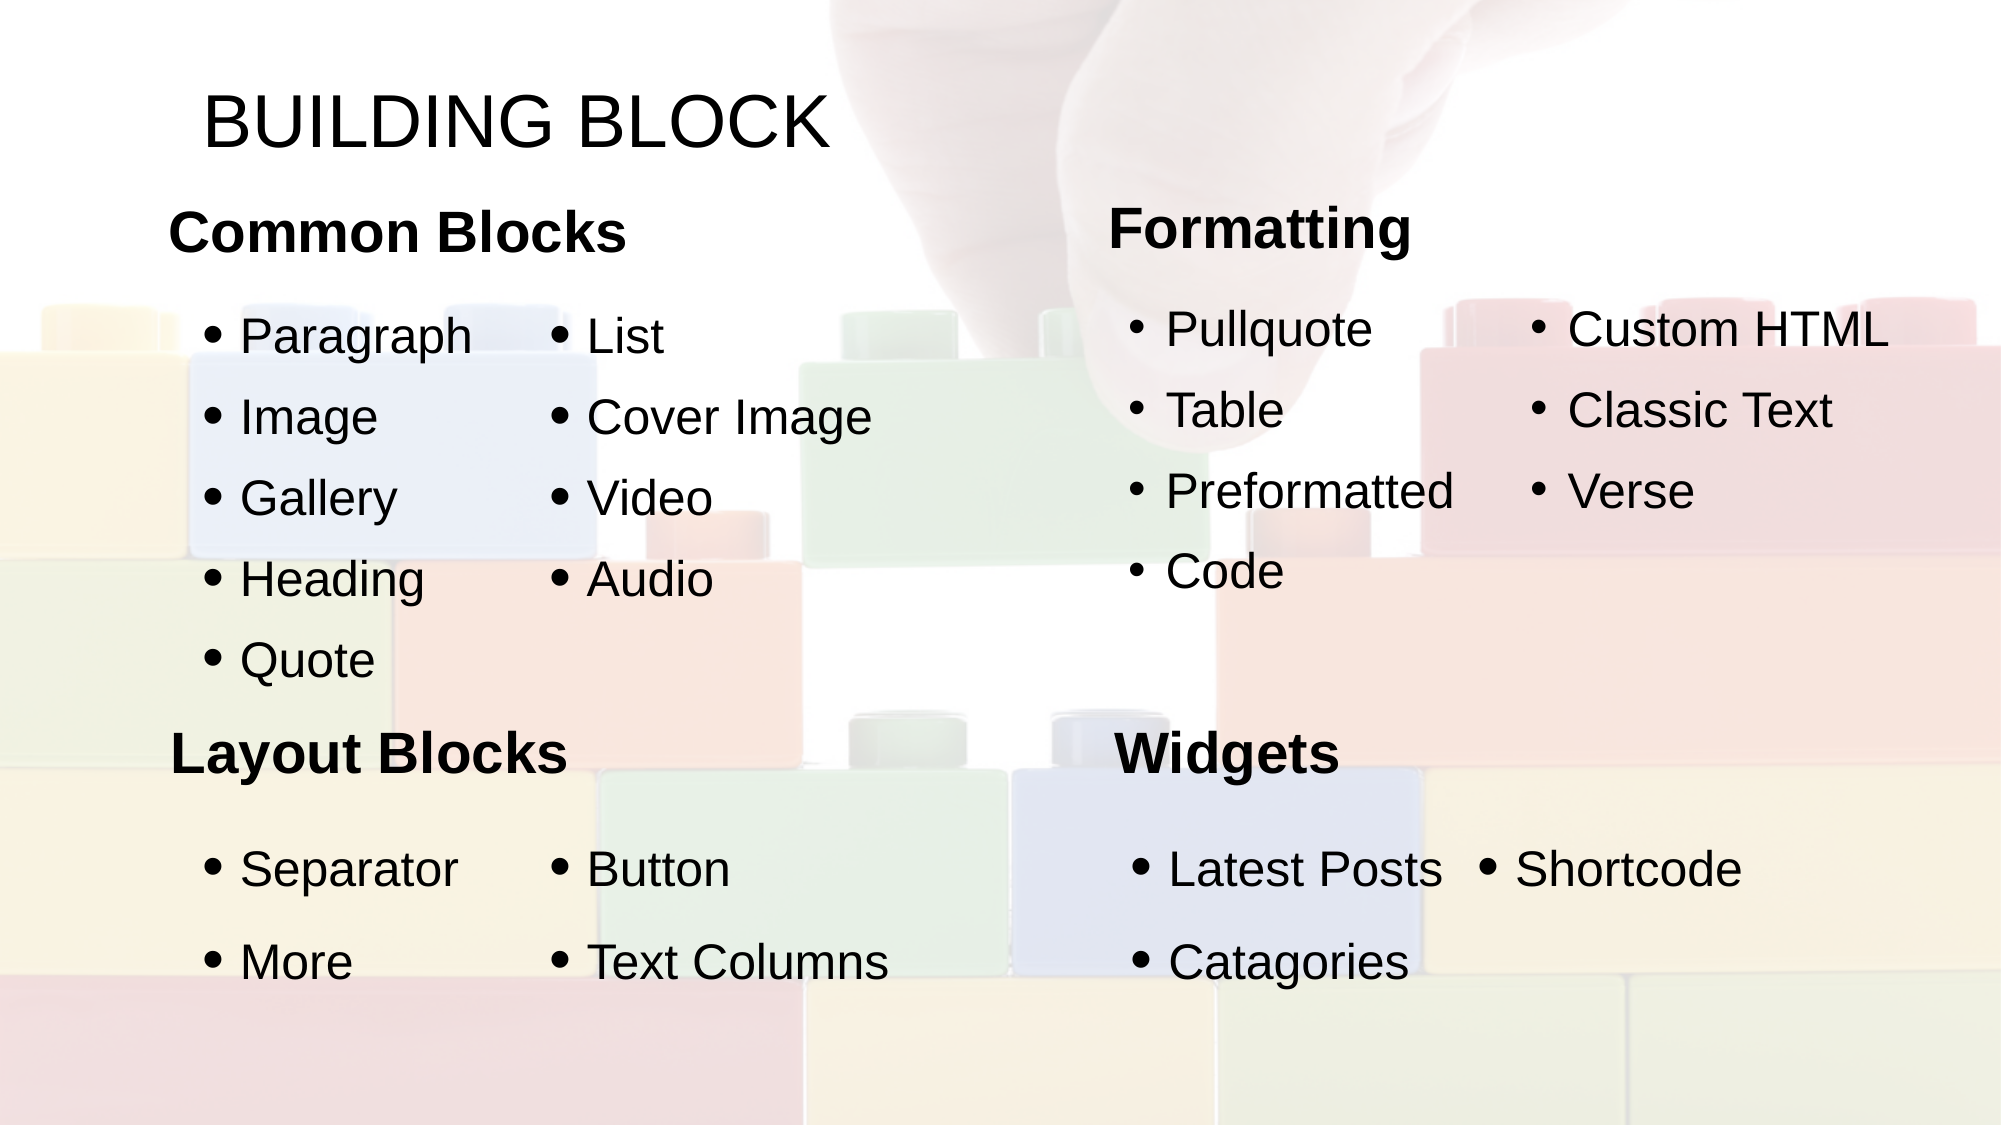

# Building Block
Formatting
Common Blocks
Paragraph
Image
Gallery
Heading
Quote
List
Cover Image
Video
Audio

Pullquote
Table
Preformatted
Code
Custom HTML
Classic Text
Verse
Layout Blocks
Widgets
Separator
More

Button
Text Columns

Latest Posts
Catagories
Shortcode